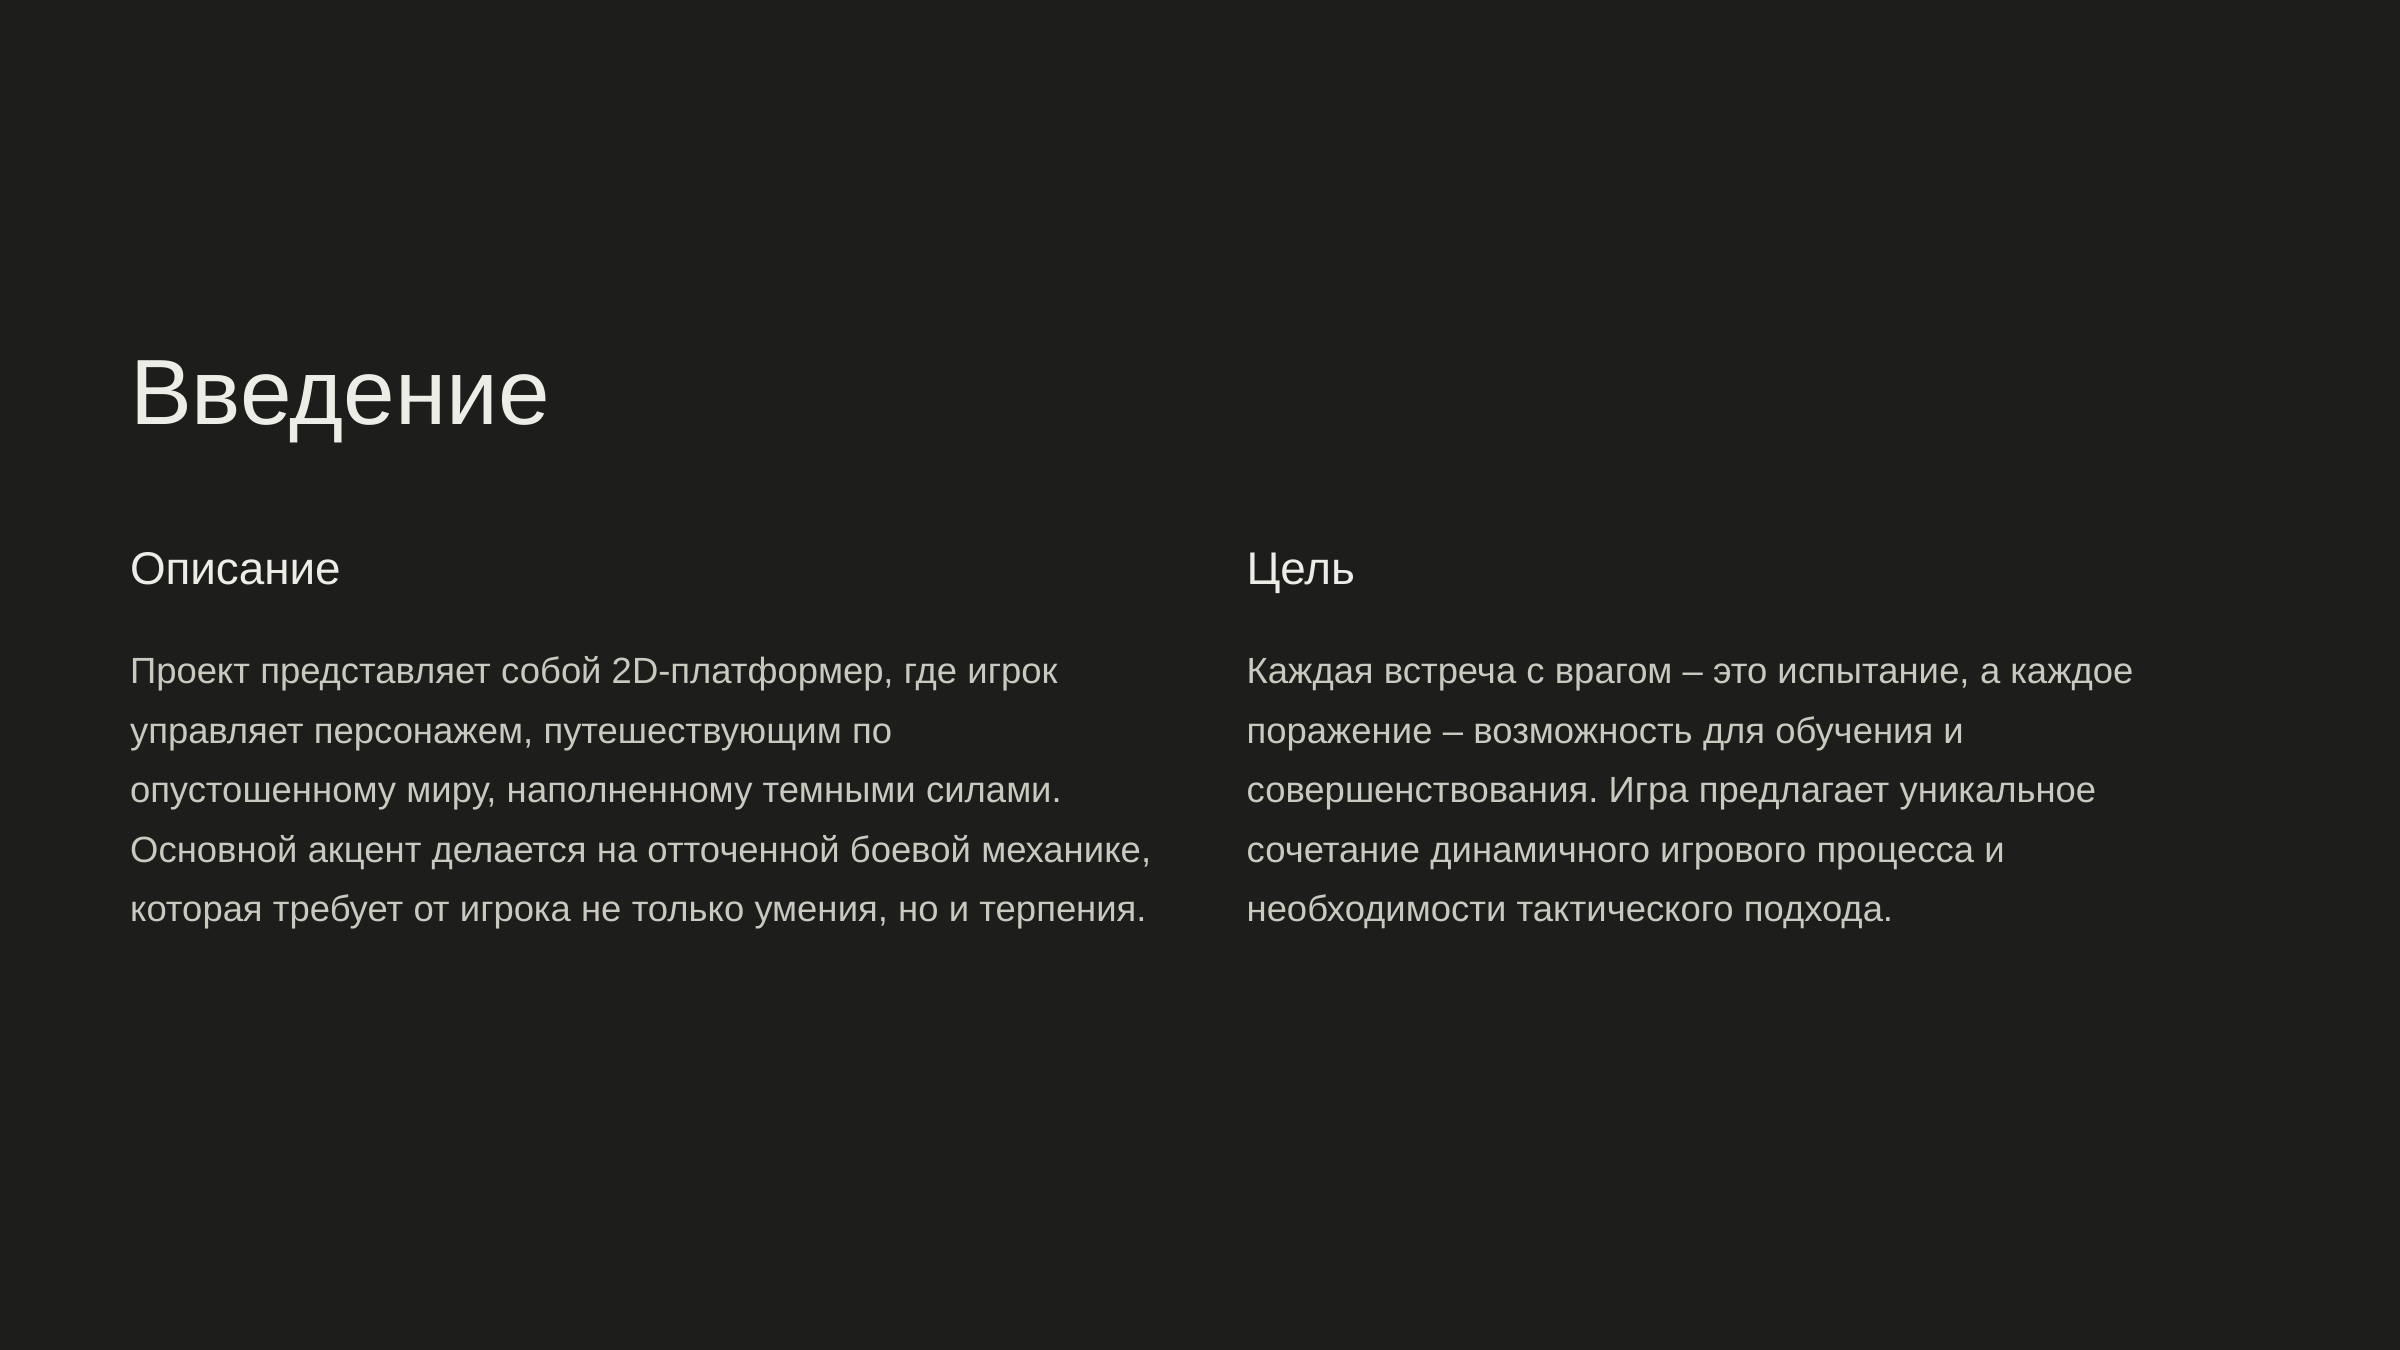

Введение
Описание
Цель
Проект представляет собой 2D-платформер, где игрок управляет персонажем, путешествующим по опустошенному миру, наполненному темными силами. Основной акцент делается на отточенной боевой механике, которая требует от игрока не только умения, но и терпения.
Каждая встреча с врагом – это испытание, а каждое поражение – возможность для обучения и совершенствования. Игра предлагает уникальное сочетание динамичного игрового процесса и необходимости тактического подхода.